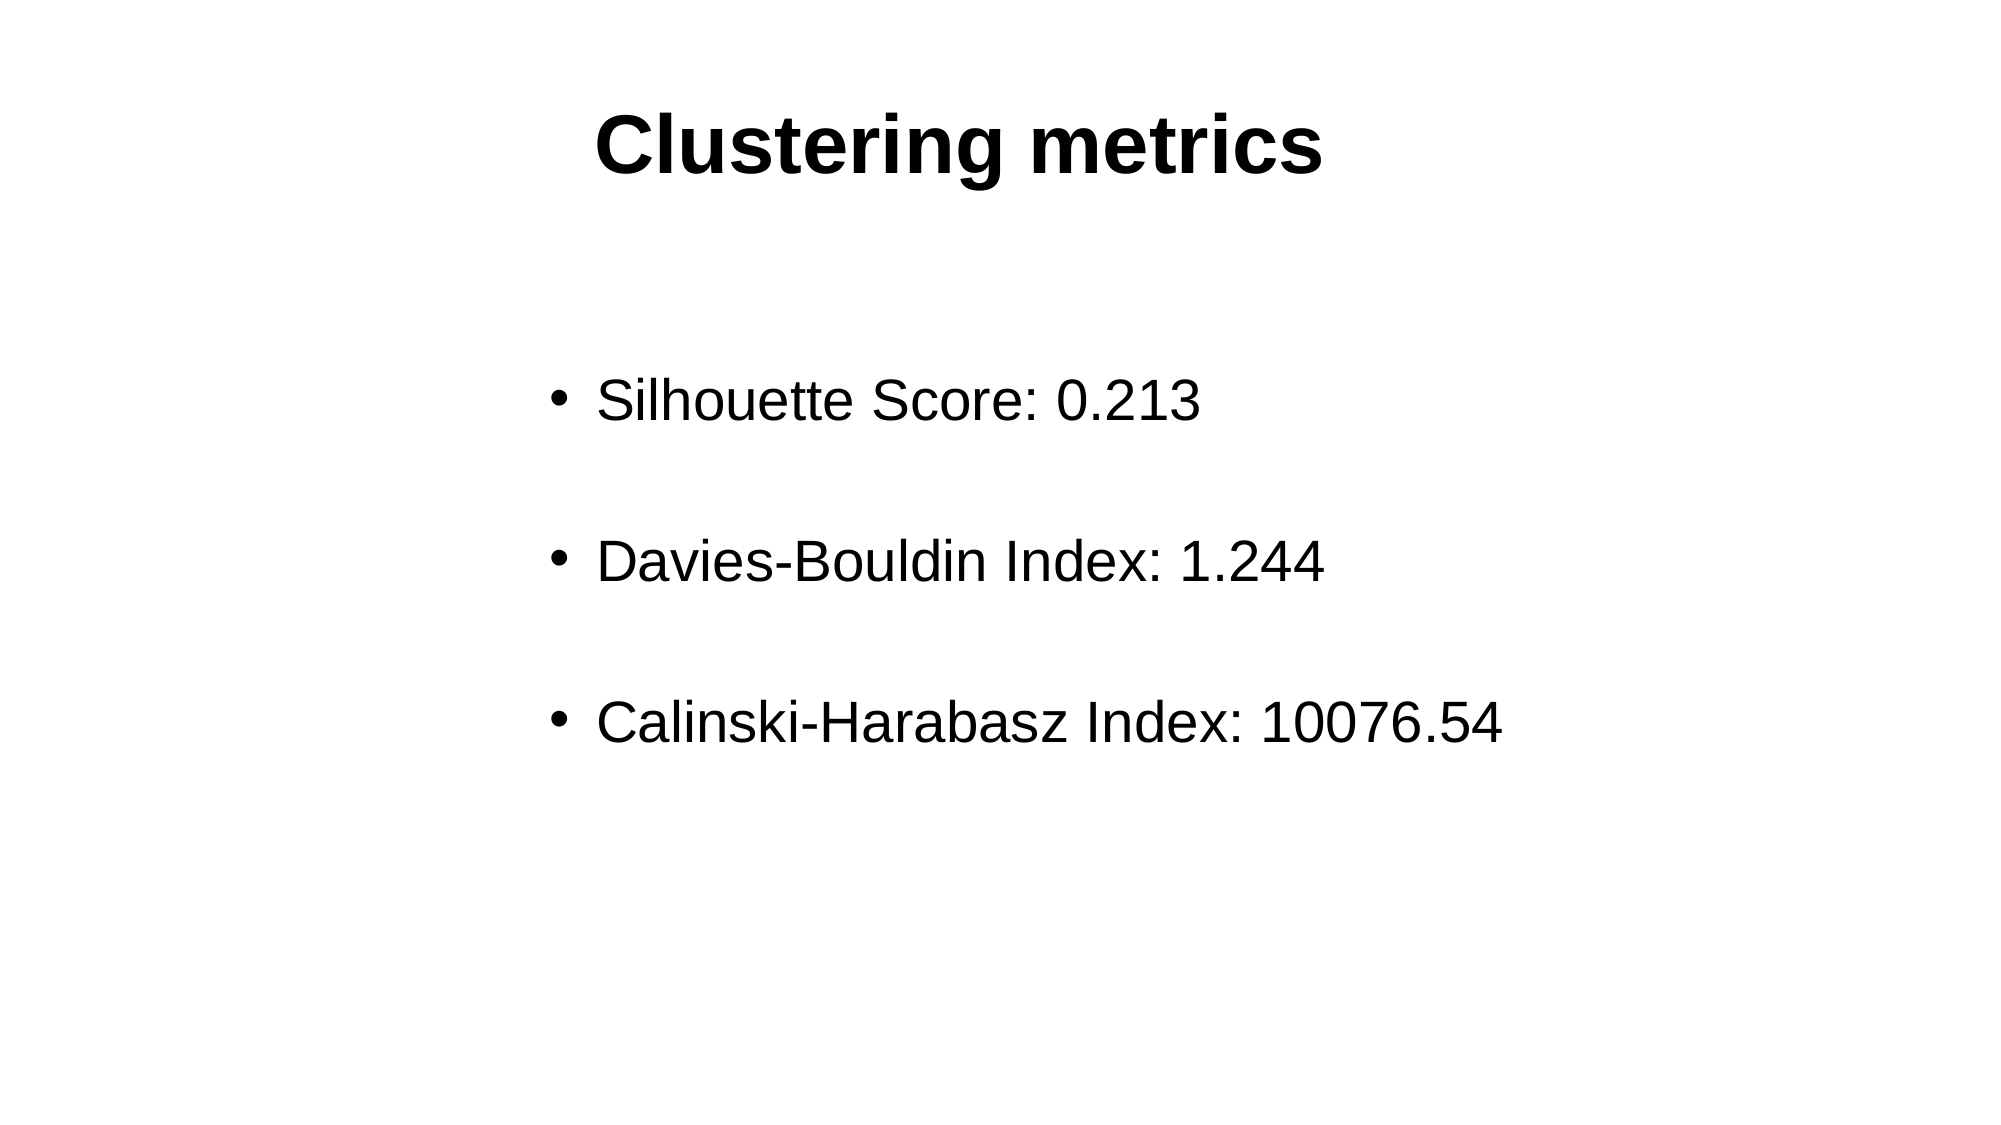

Clustering metrics
Silhouette Score: 0.213

Davies-Bouldin Index: 1.244

Calinski-Harabasz Index: 10076.54